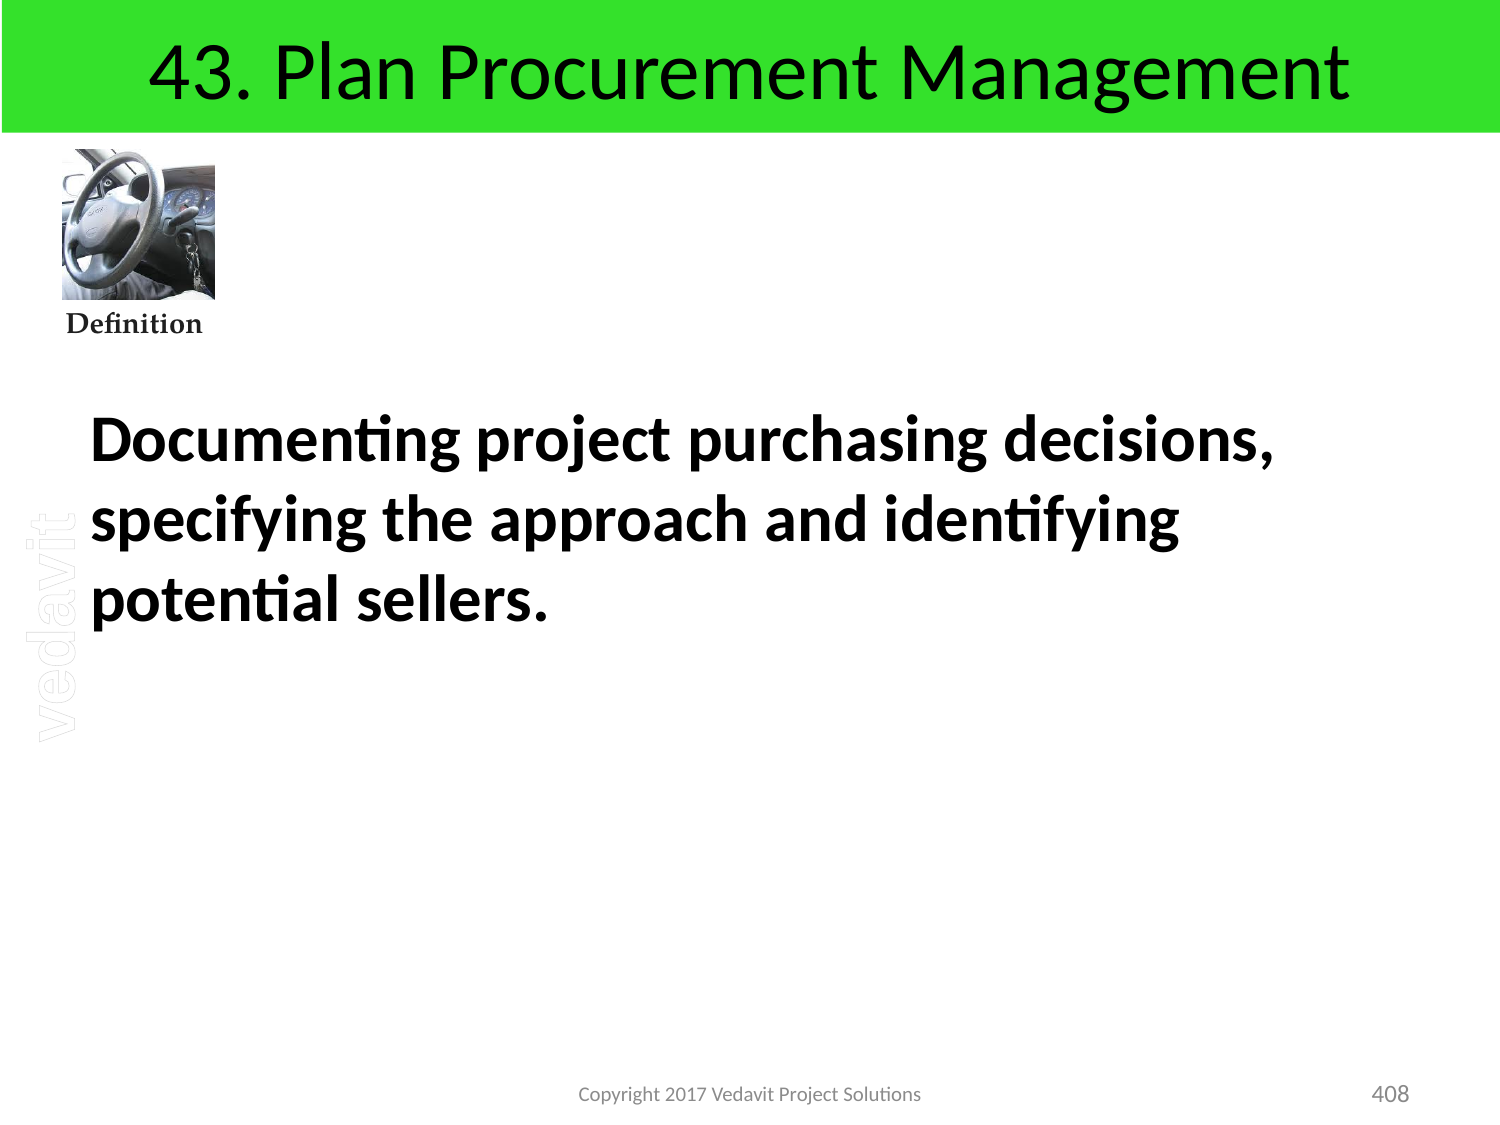

# 43. Plan Procurement Management
Documenting project purchasing decisions, specifying the approach and identifying potential sellers.

Copyright 2017 Vedavit Project Solutions
408